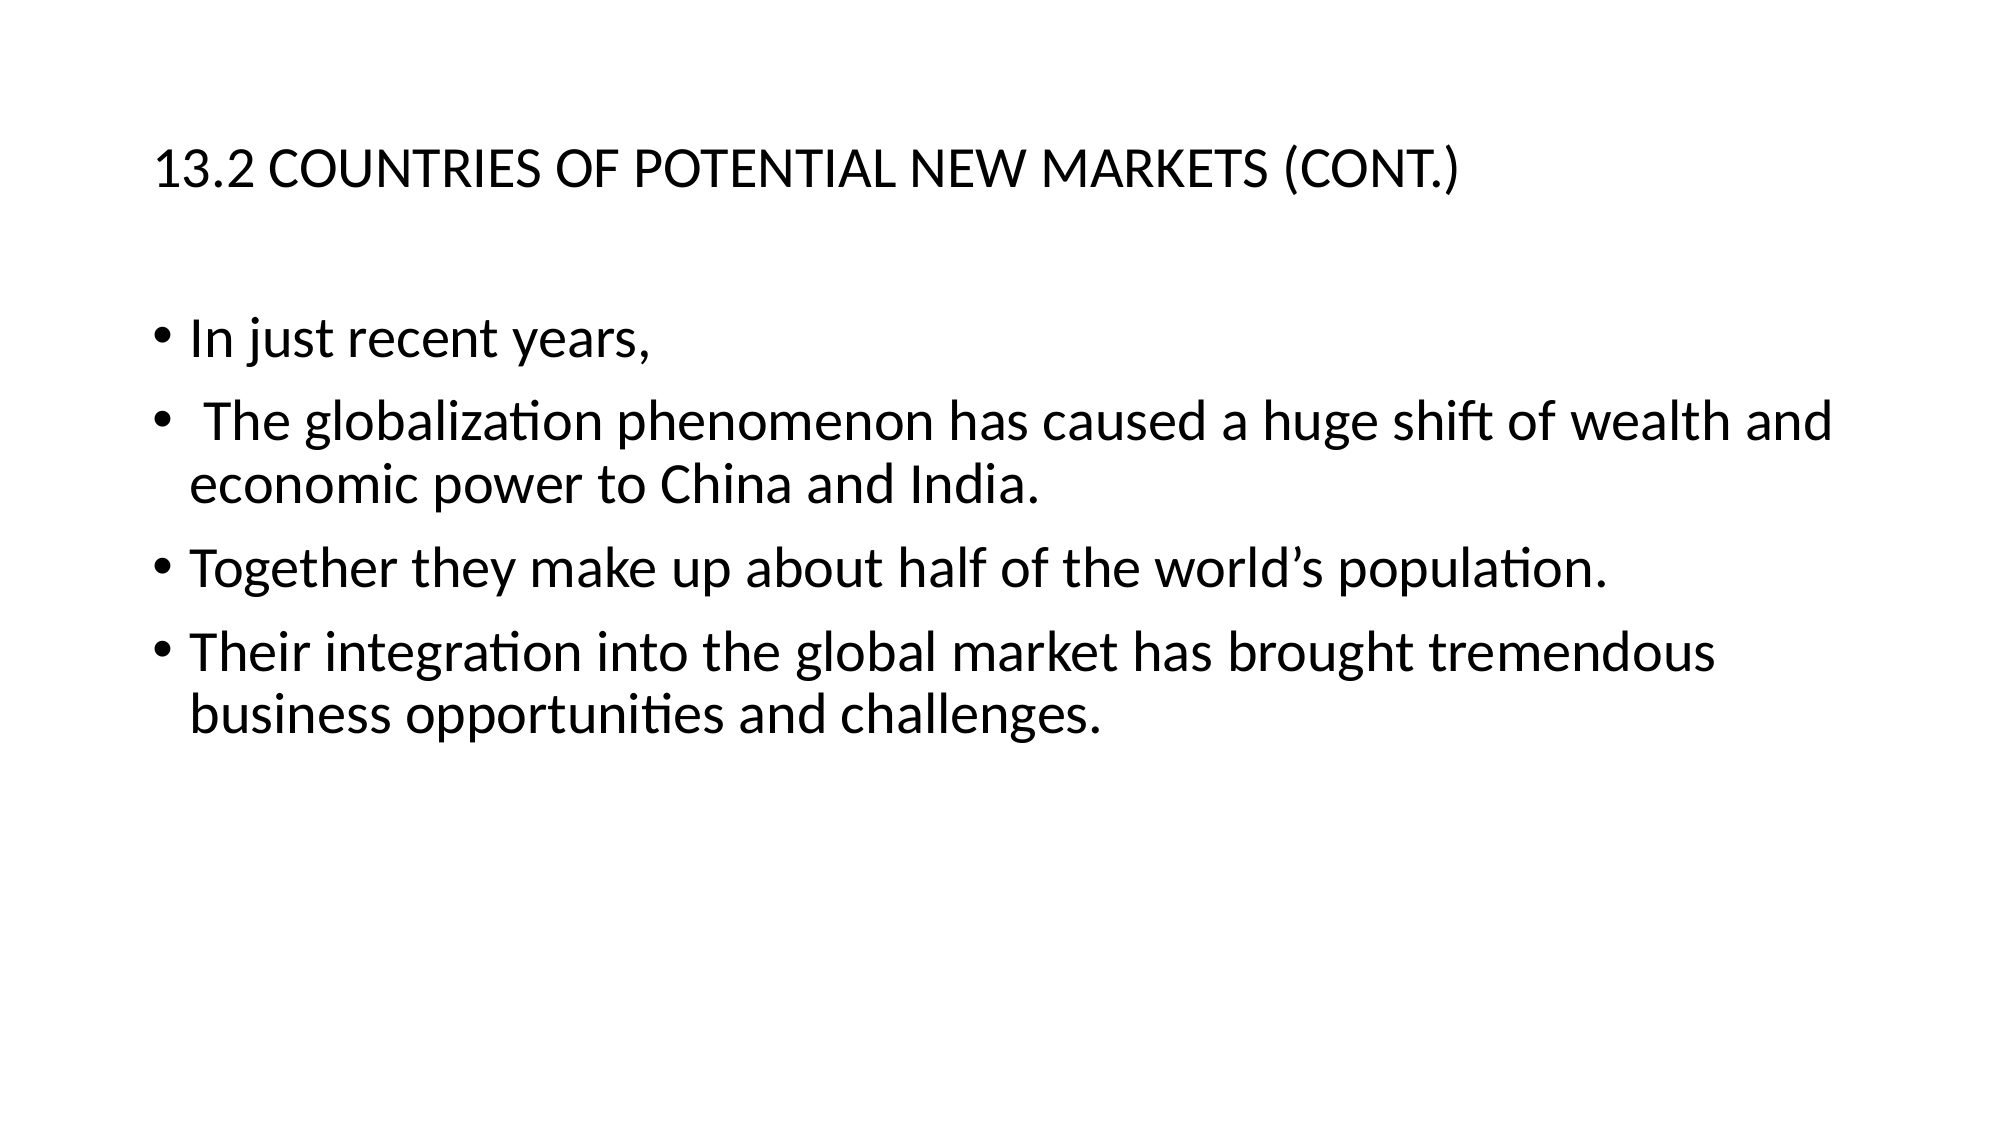

# 13.2 COUNTRIES OF POTENTIAL NEW MARKETS (CONT.)
In just recent years,
 The globalization phenomenon has caused a huge shift of wealth and economic power to China and India.
Together they make up about half of the world’s population.
Their integration into the global market has brought tremendous business opportunities and challenges.